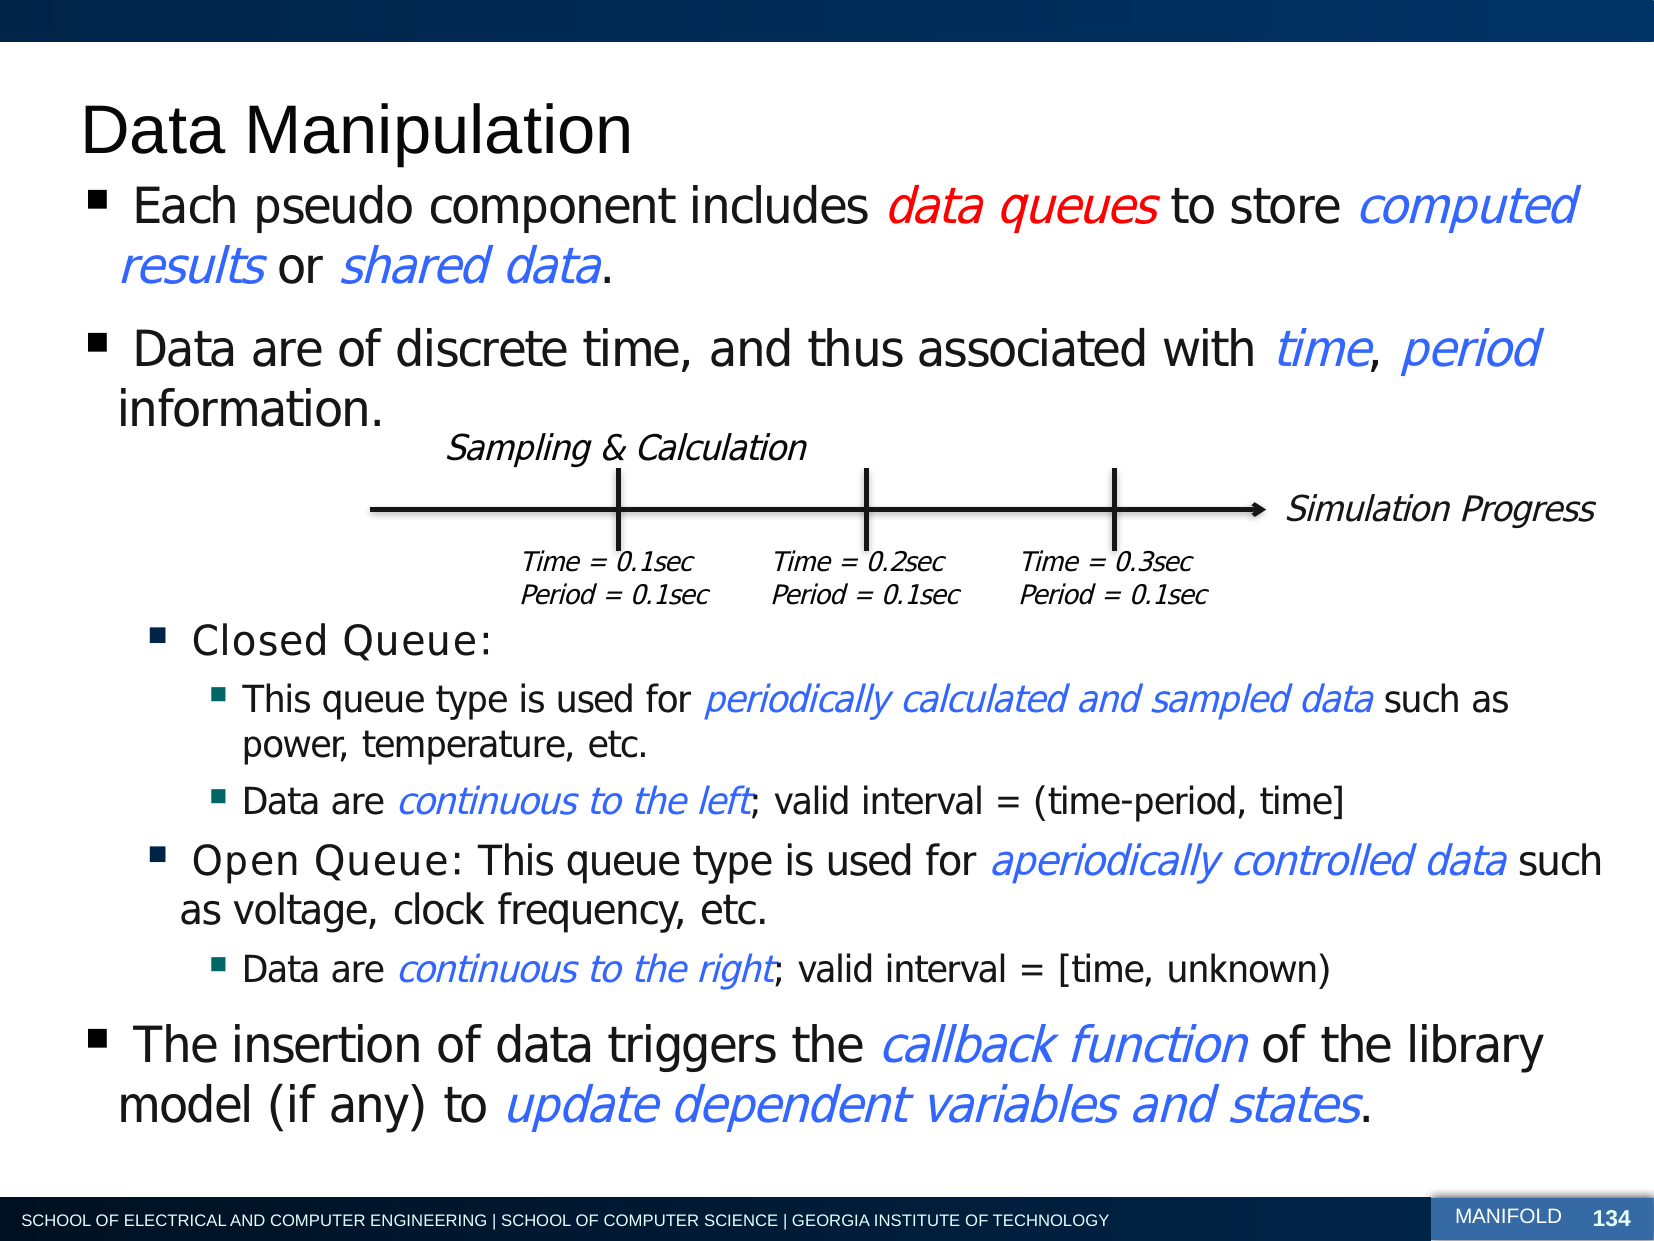

# Data Manipulation
 Each pseudo component includes data queues to store computed results or shared data.
 Data are of discrete time, and thus associated with time, period information.

 Closed Queue:
This queue type is used for periodically calculated and sampled data such as power, temperature, etc.
Data are continuous to the left; valid interval = (time-period, time]
 Open Queue: This queue type is used for aperiodically controlled data such as voltage, clock frequency, etc.
Data are continuous to the right; valid interval = [time, unknown)
 The insertion of data triggers the callback function of the library model (if any) to update dependent variables and states.
Sampling & Calculation
Simulation Progress
Time = 0.1sec
Period = 0.1sec
Time = 0.2sec
Period = 0.1sec
Time = 0.3sec
Period = 0.1sec
134